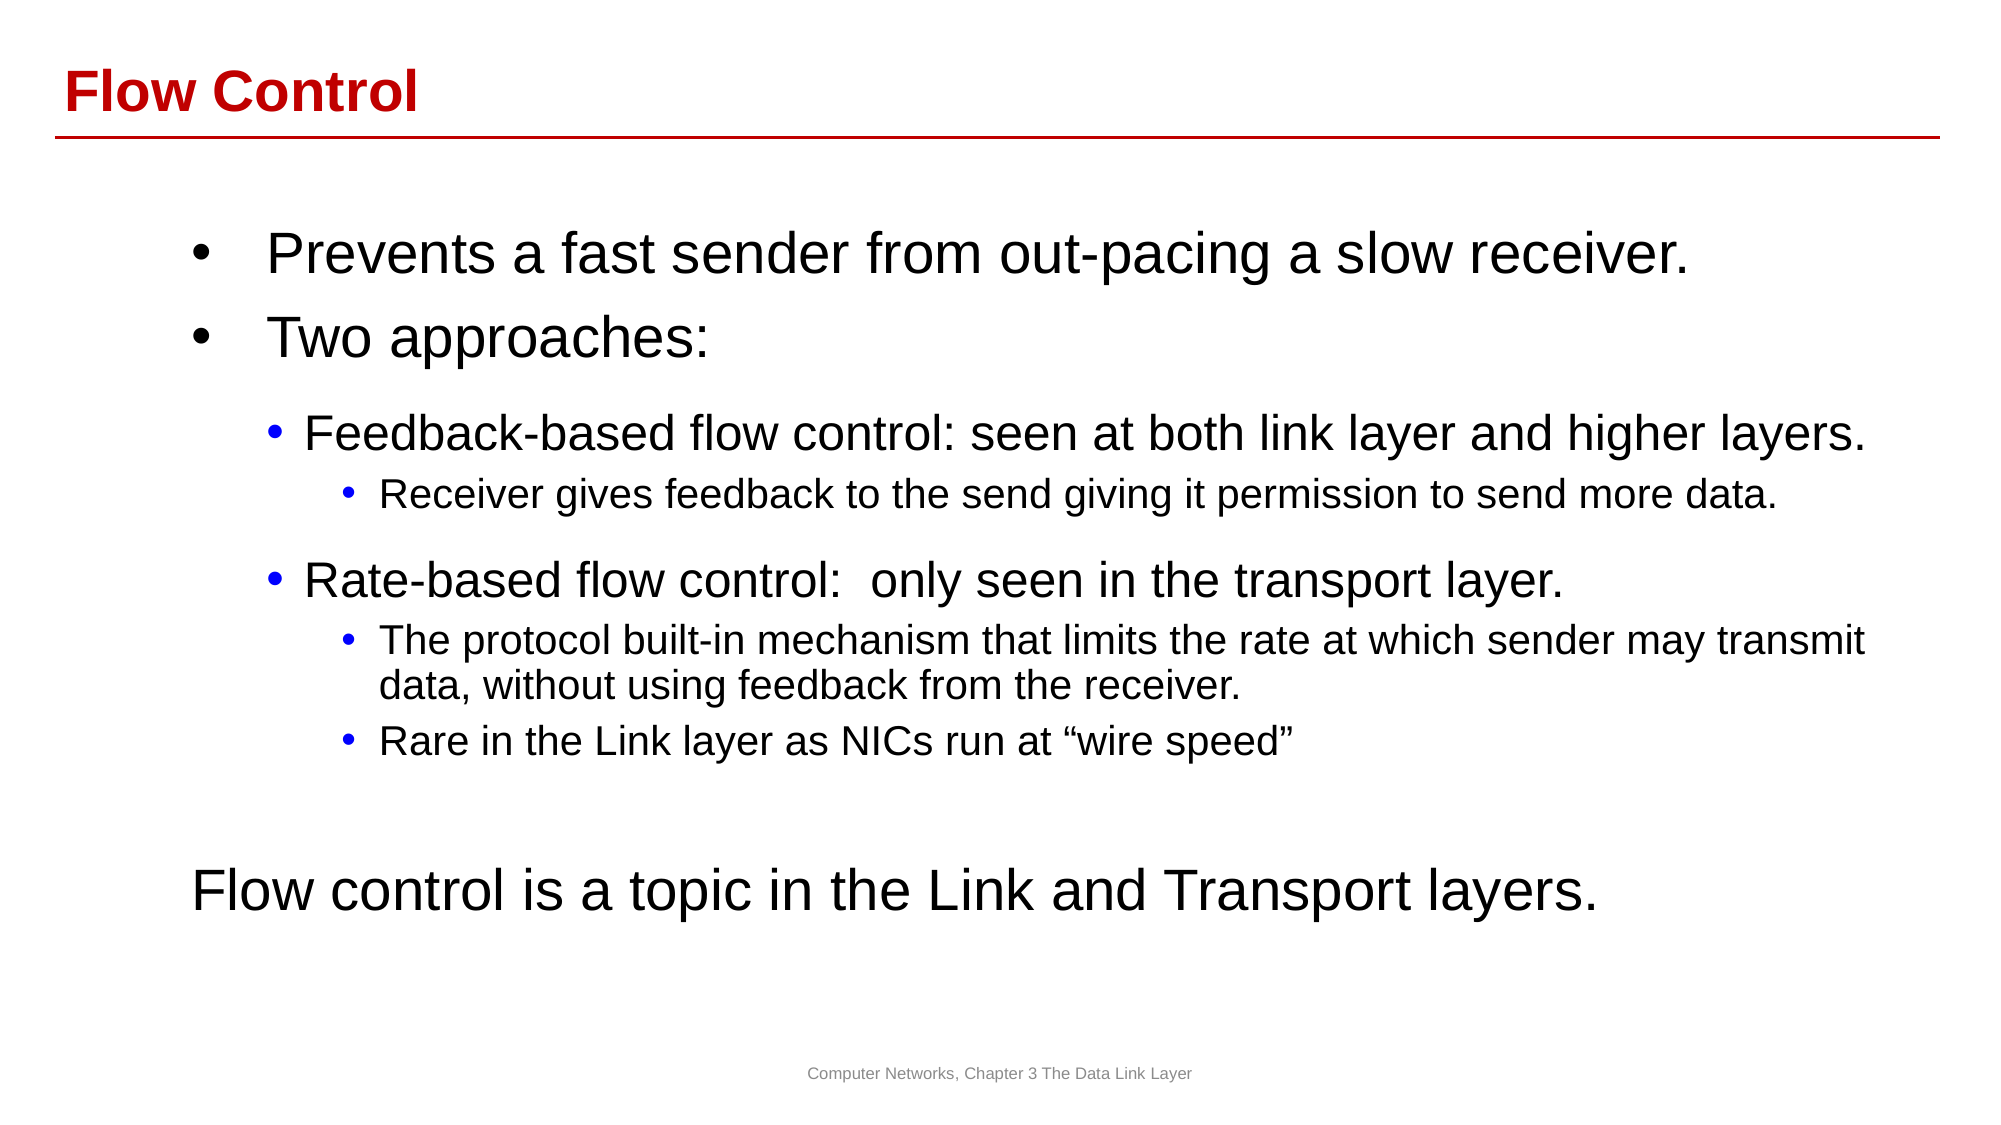

Flow Control
Prevents a fast sender from out-pacing a slow receiver.
Two approaches:
Feedback-based flow control: seen at both link layer and higher layers.
Receiver gives feedback to the send giving it permission to send more data.
Rate-based flow control:  only seen in the transport layer.
The protocol built-in mechanism that limits the rate at which sender may transmit data, without using feedback from the receiver.
Rare in the Link layer as NICs run at “wire speed”

Flow control is a topic in the Link and Transport layers.
Computer Networks, Chapter 3 The Data Link Layer